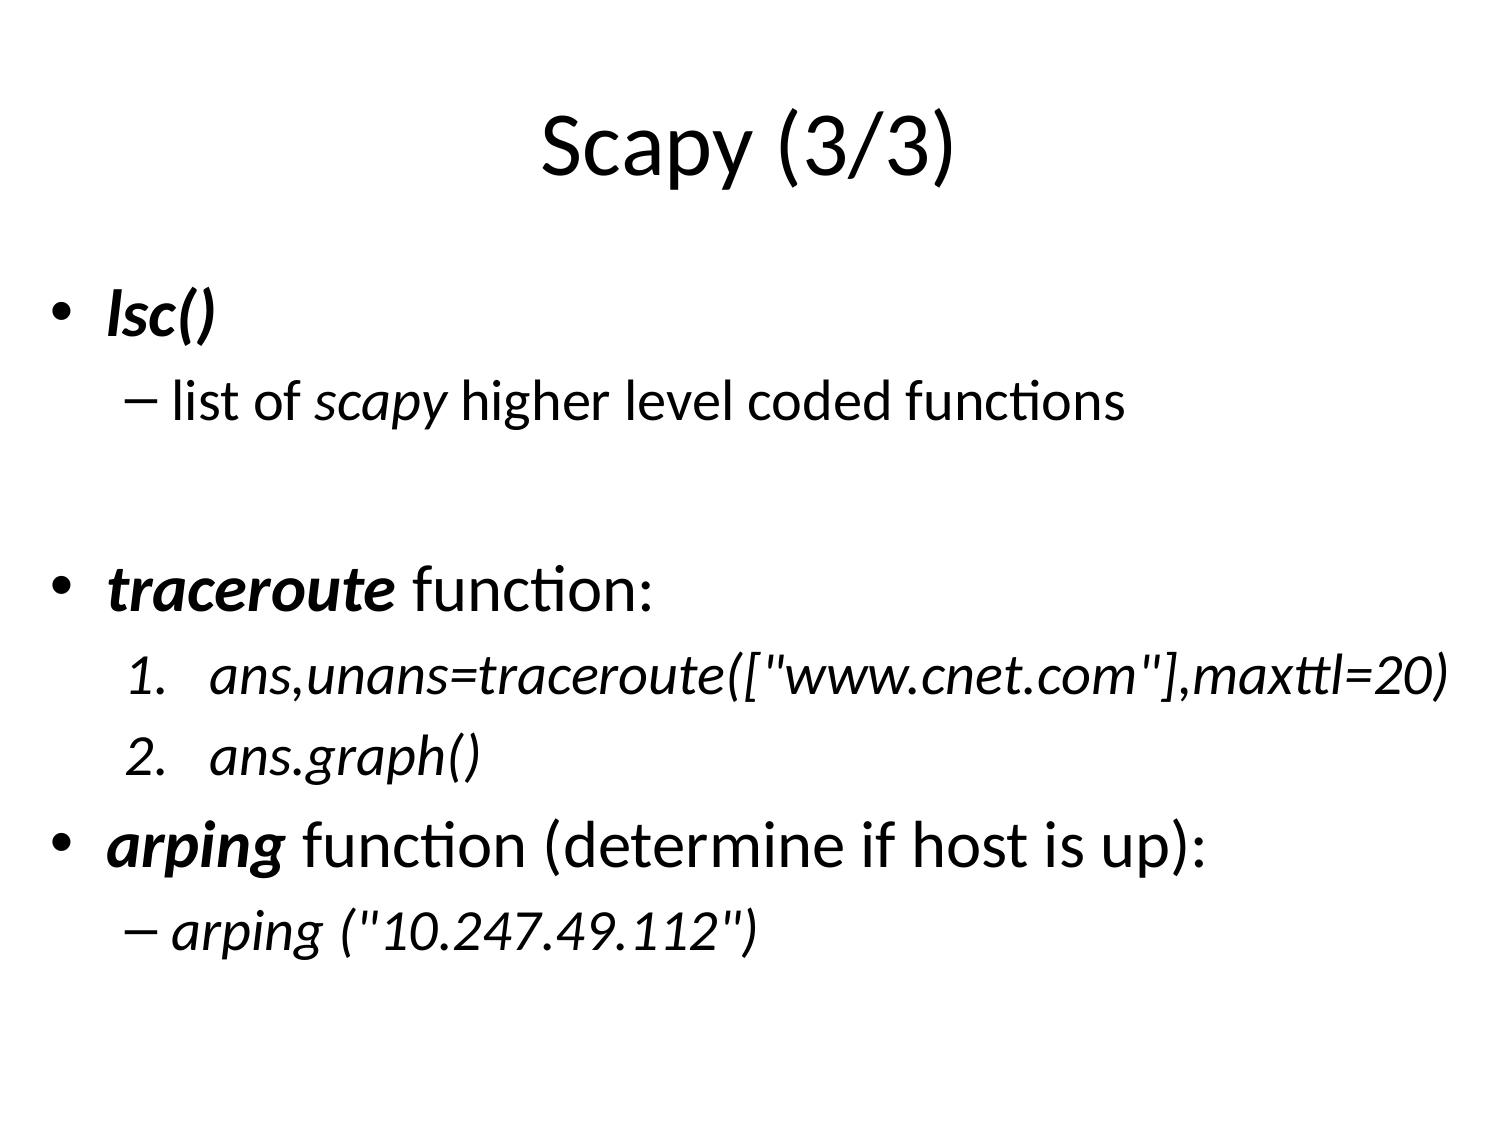

# Scapy (3/3)
lsc()
list of scapy higher level coded functions

traceroute function:
ans,unans=traceroute(["www.cnet.com"],maxttl=20)
ans.graph()
arping function (determine if host is up):
arping ("10.247.49.112")